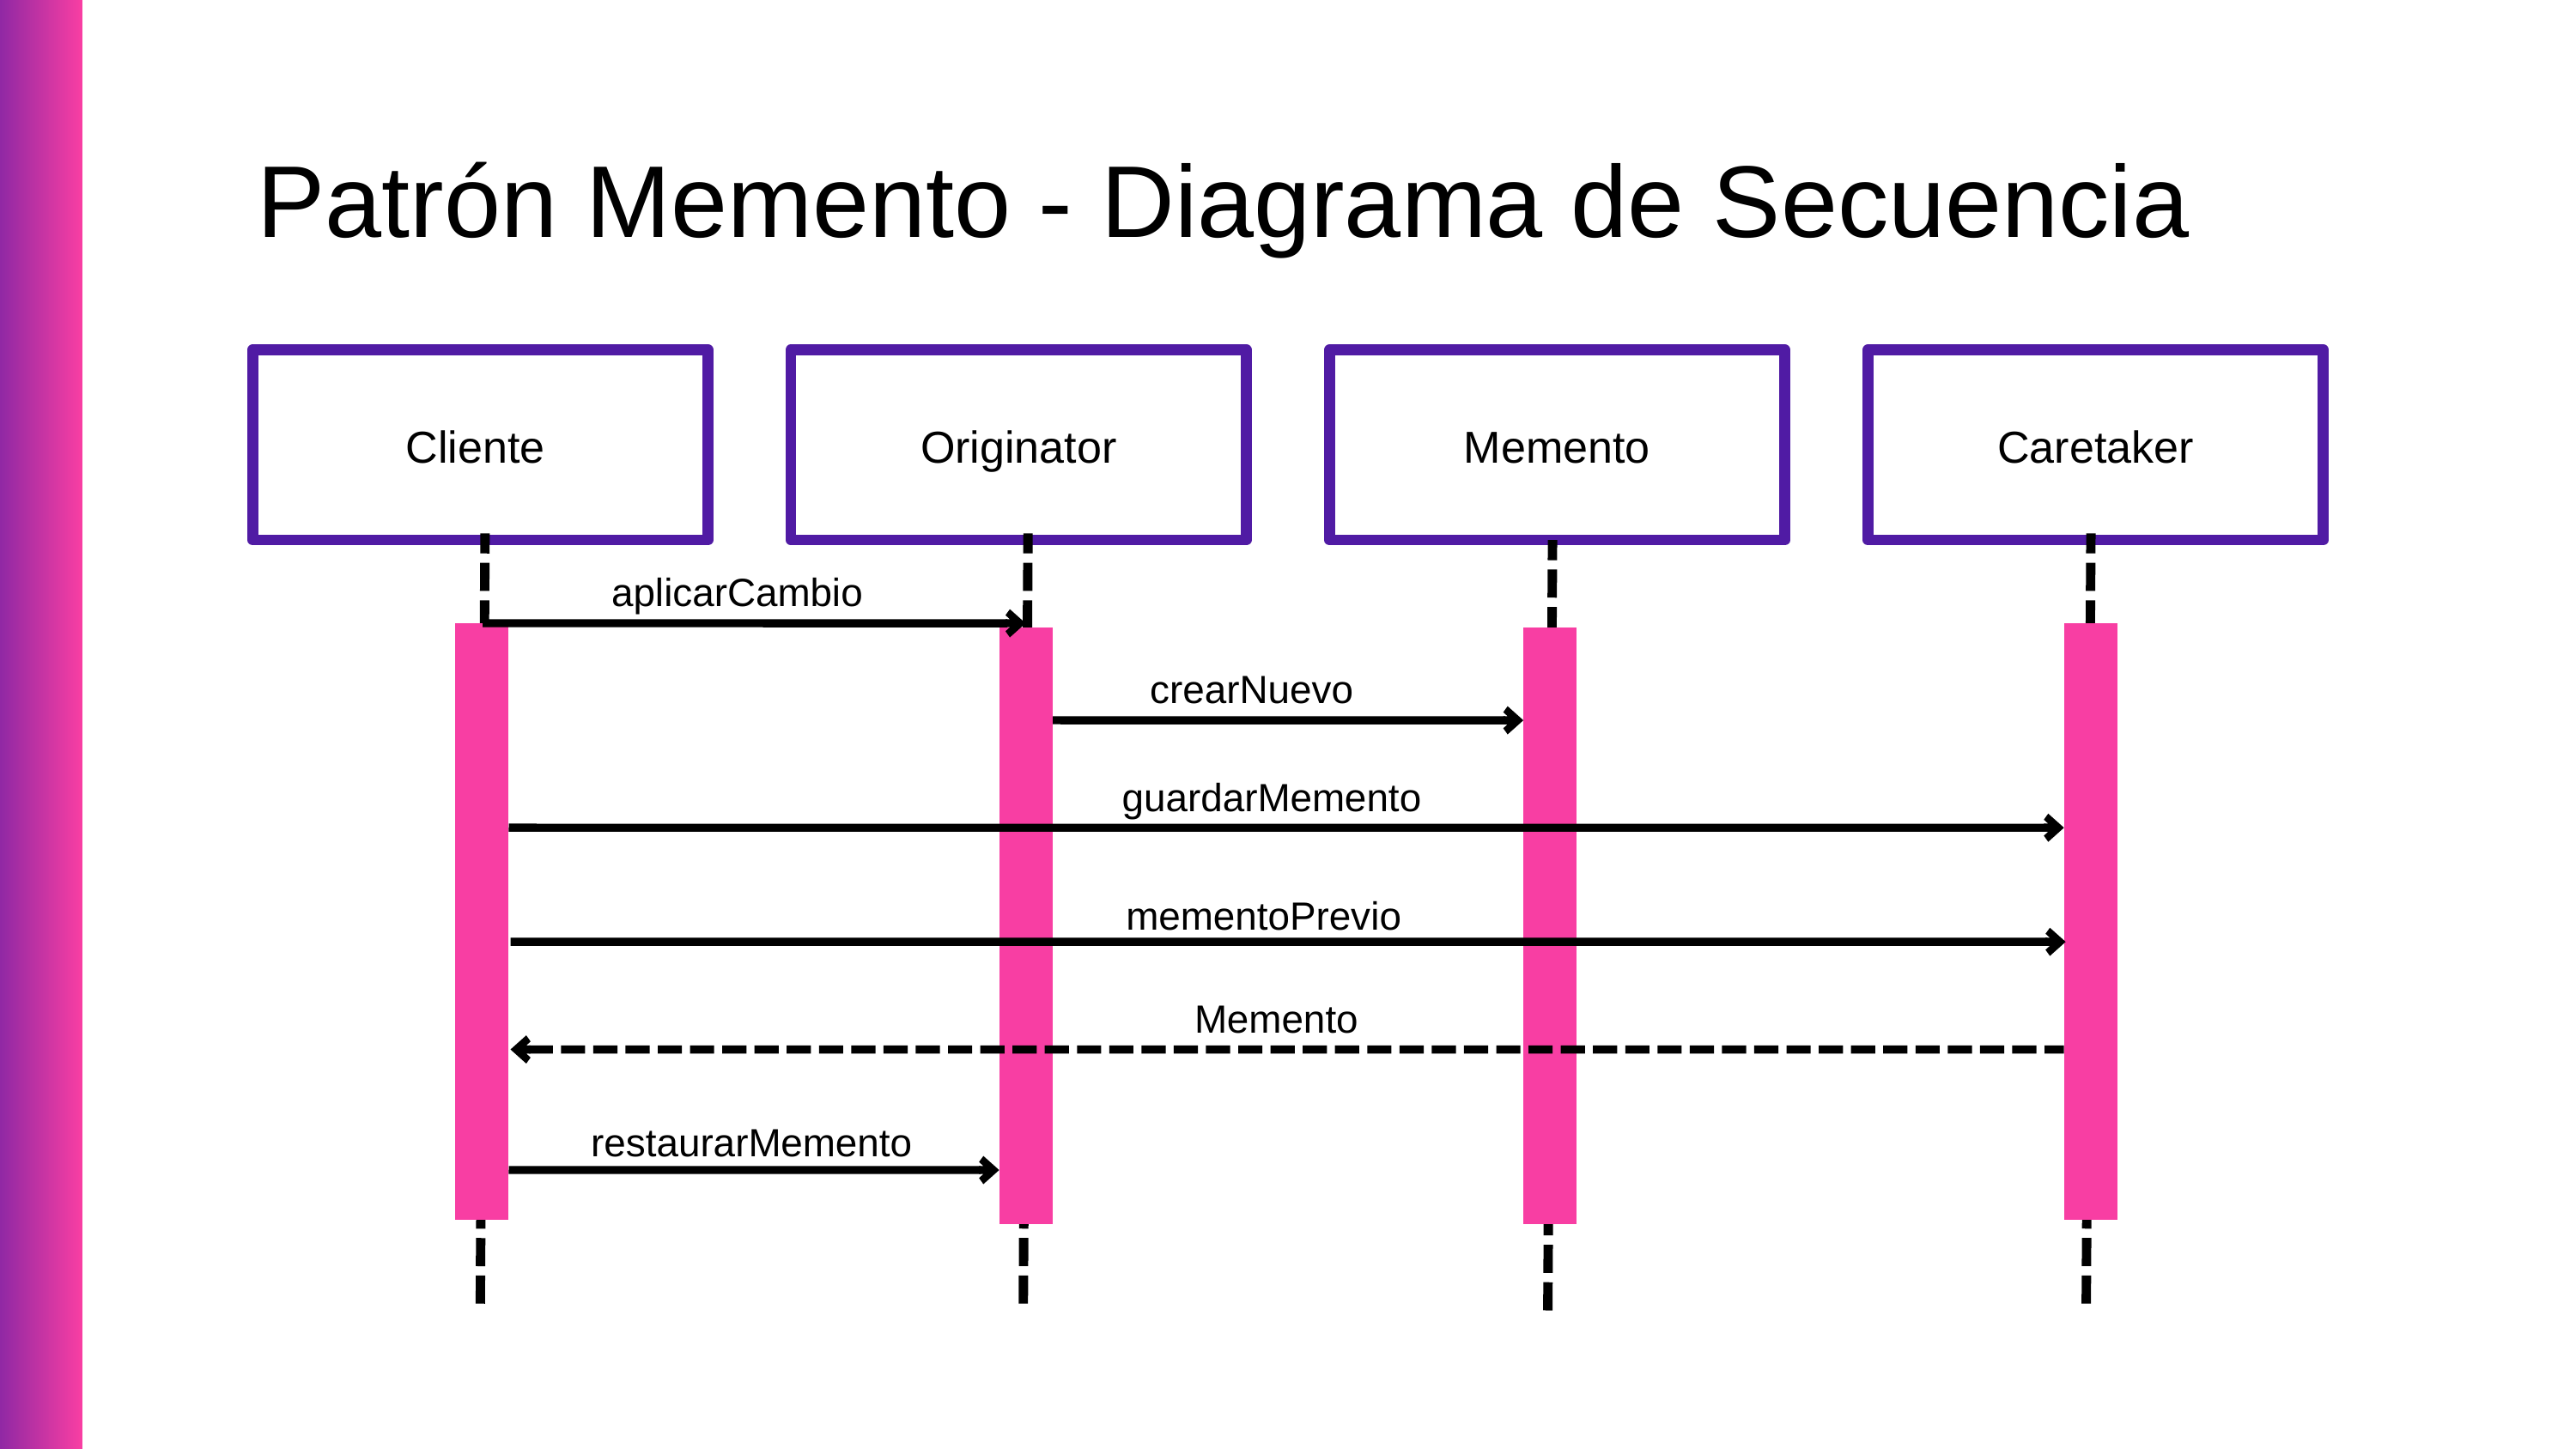

Patrón Memento - Diagrama de Secuencia

Cliente
Originator
Memento
Caretaker

aplicarCambio

crearNuevo

guardarMemento

mementoPrevio

Memento

restaurarMemento